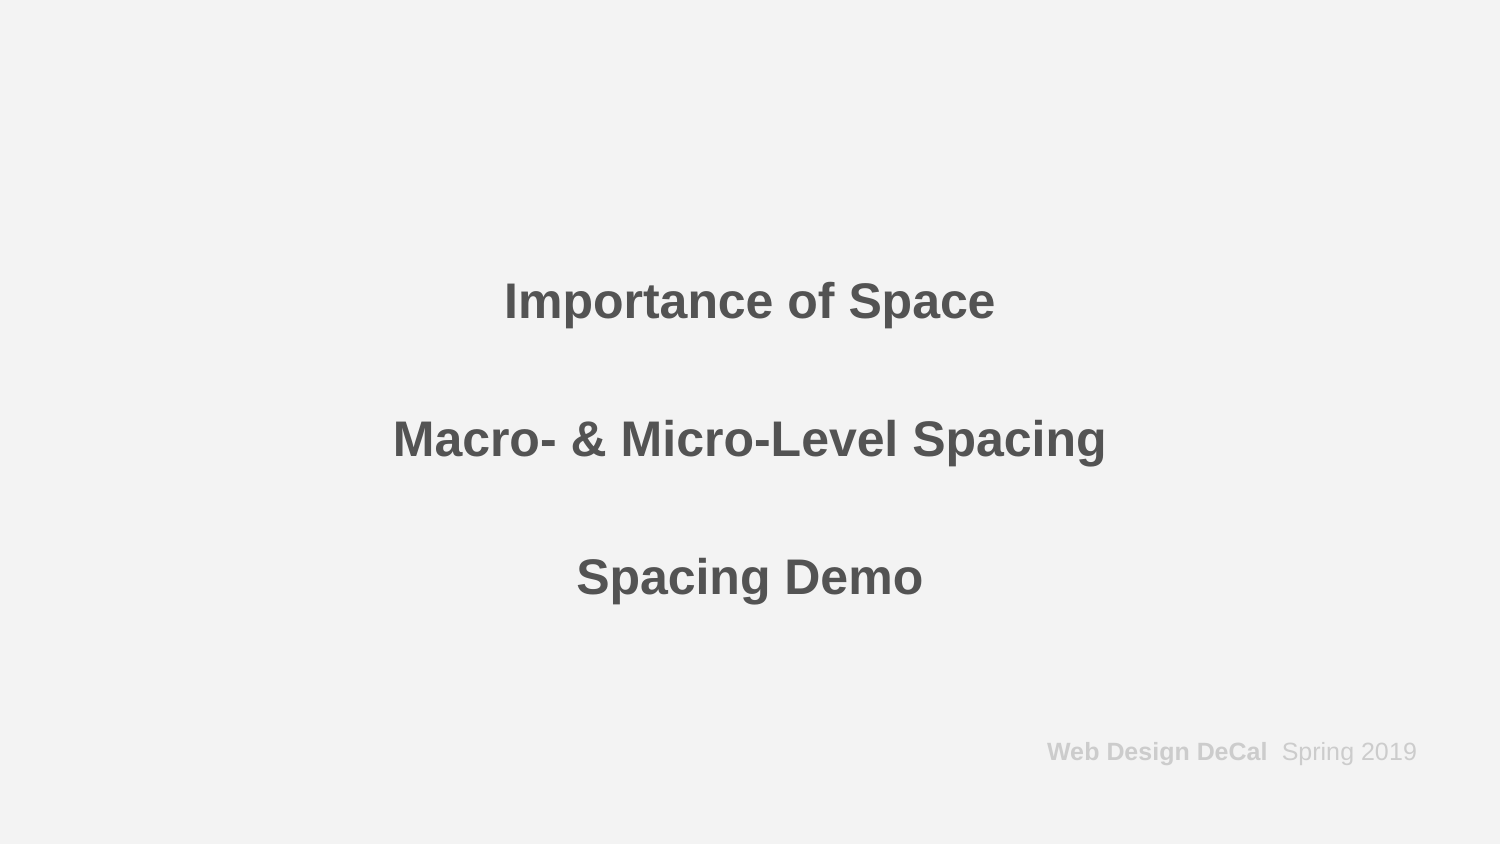

# Importance of Space

Macro- & Micro-Level Spacing

Spacing Demo